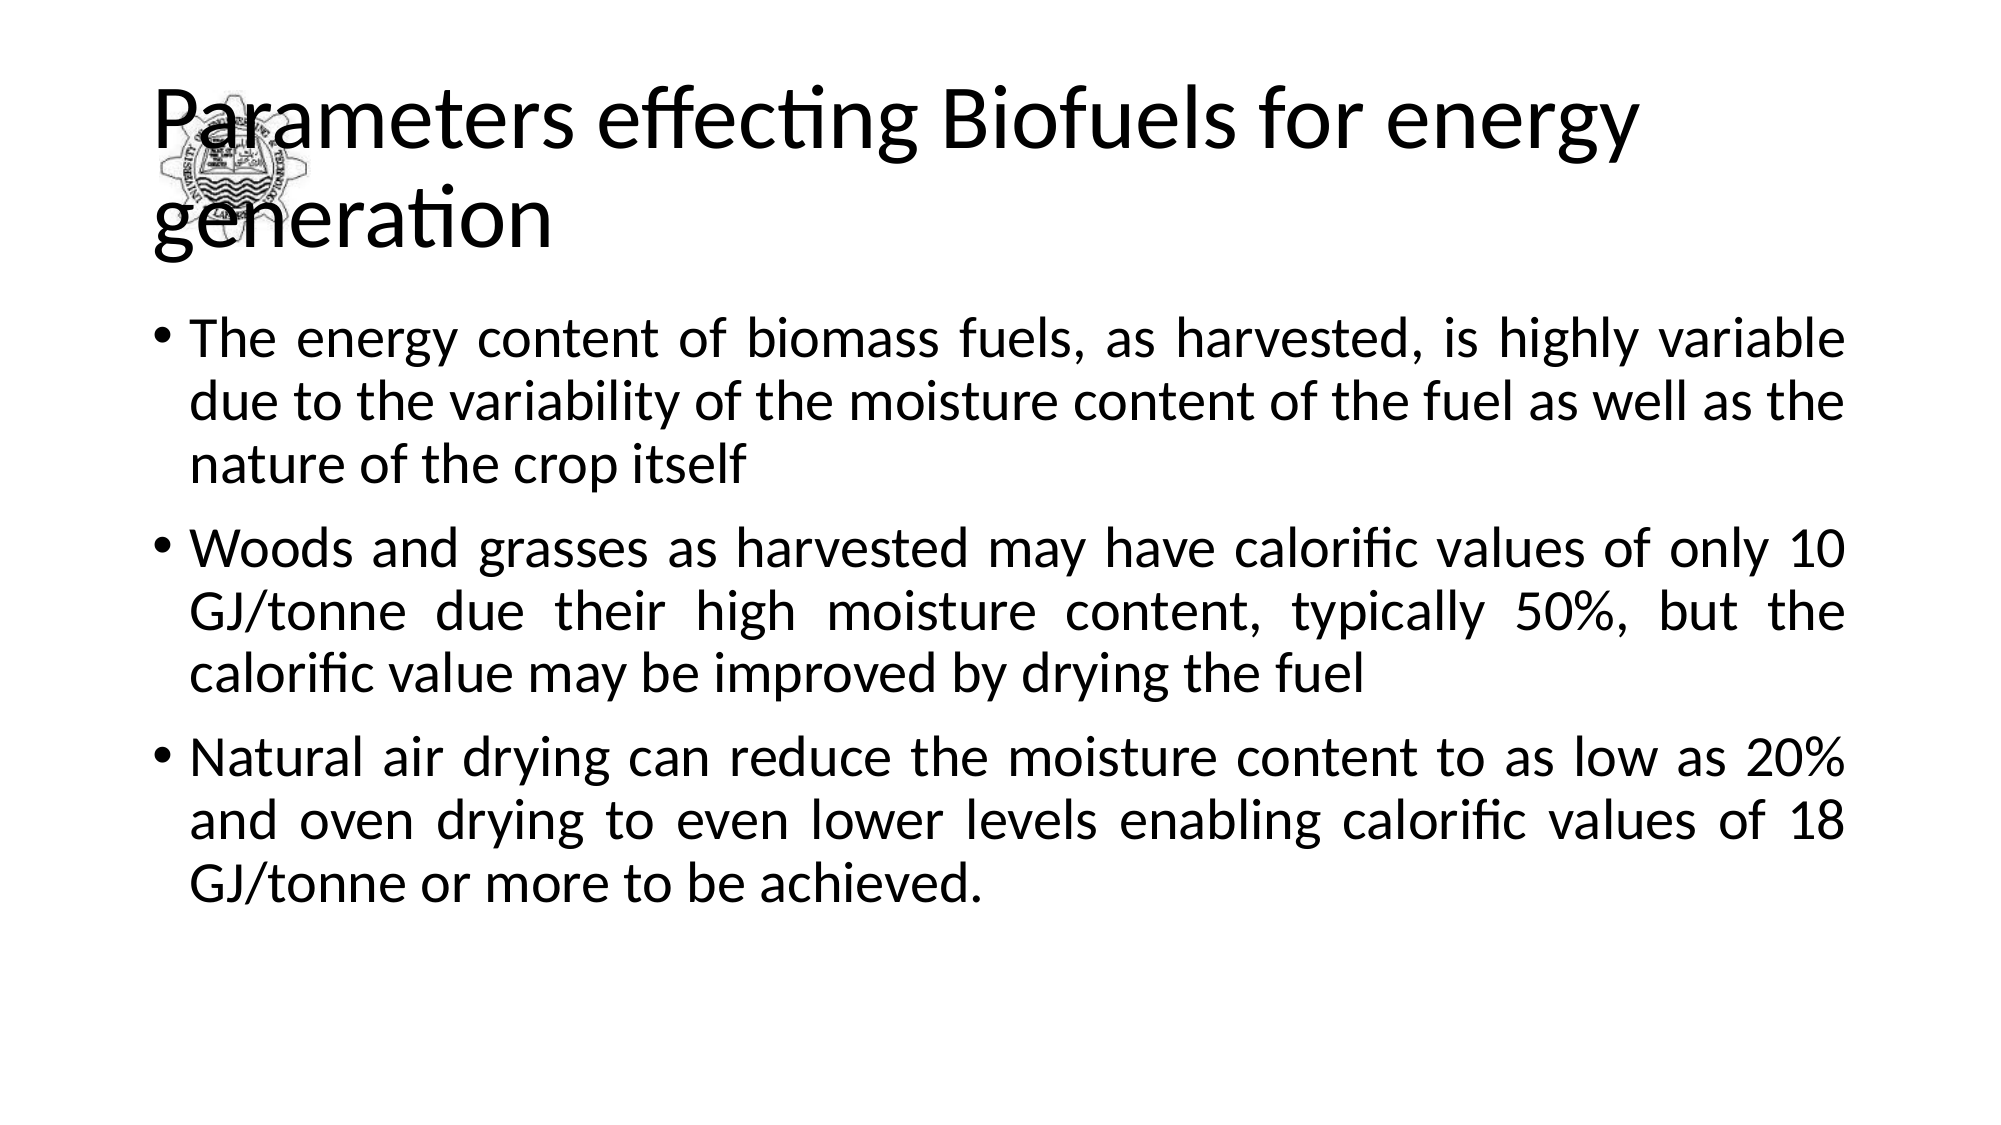

# Parameters effecting Biofuels for energy generation
The energy content of biomass fuels, as harvested, is highly variable due to the variability of the moisture content of the fuel as well as the nature of the crop itself
Woods and grasses as harvested may have calorific values of only 10 GJ/tonne due their high moisture content, typically 50%, but the calorific value may be improved by drying the fuel
Natural air drying can reduce the moisture content to as low as 20% and oven drying to even lower levels enabling calorific values of 18 GJ/tonne or more to be achieved.